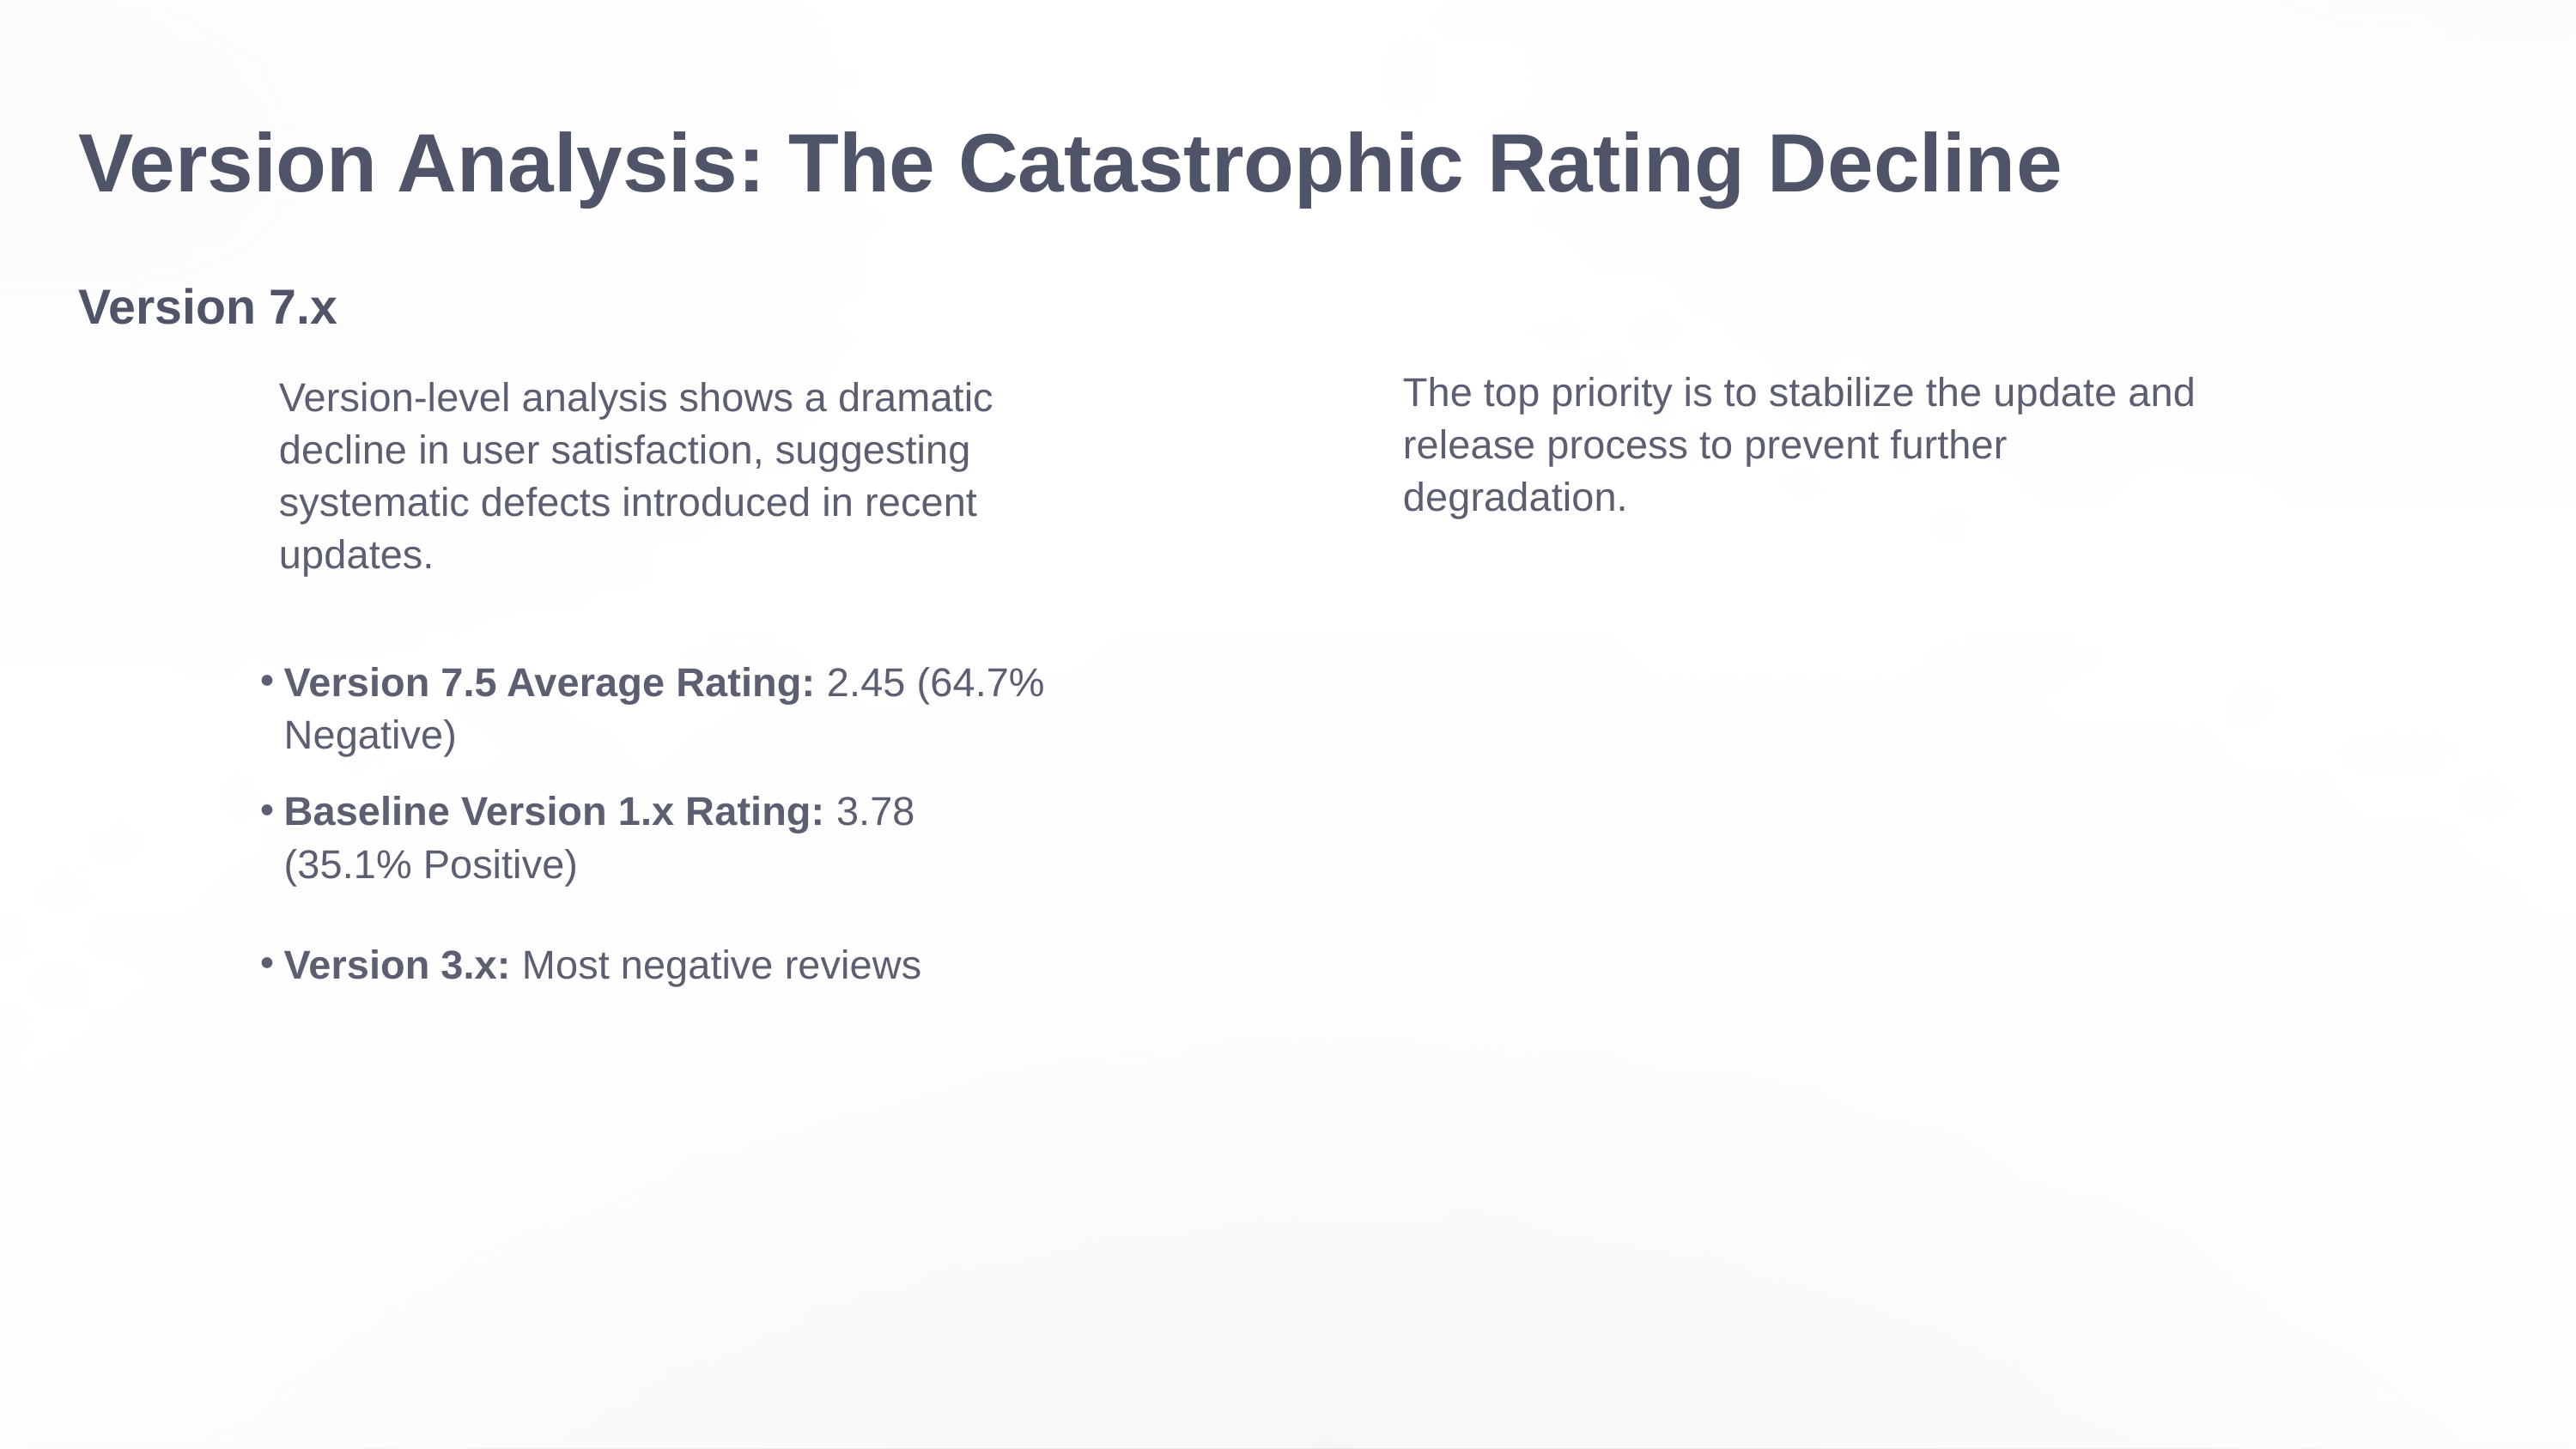

Version Analysis: The Catastrophic Rating Decline
Version 7.x
The top priority is to stabilize the update and release process to prevent further degradation.
Version-level analysis shows a dramatic decline in user satisfaction, suggesting systematic defects introduced in recent updates.
Version 7.5 Average Rating: 2.45 (64.7% Negative)
Baseline Version 1.x Rating: 3.78 (35.1% Positive)
Version 3.x: Most negative reviews